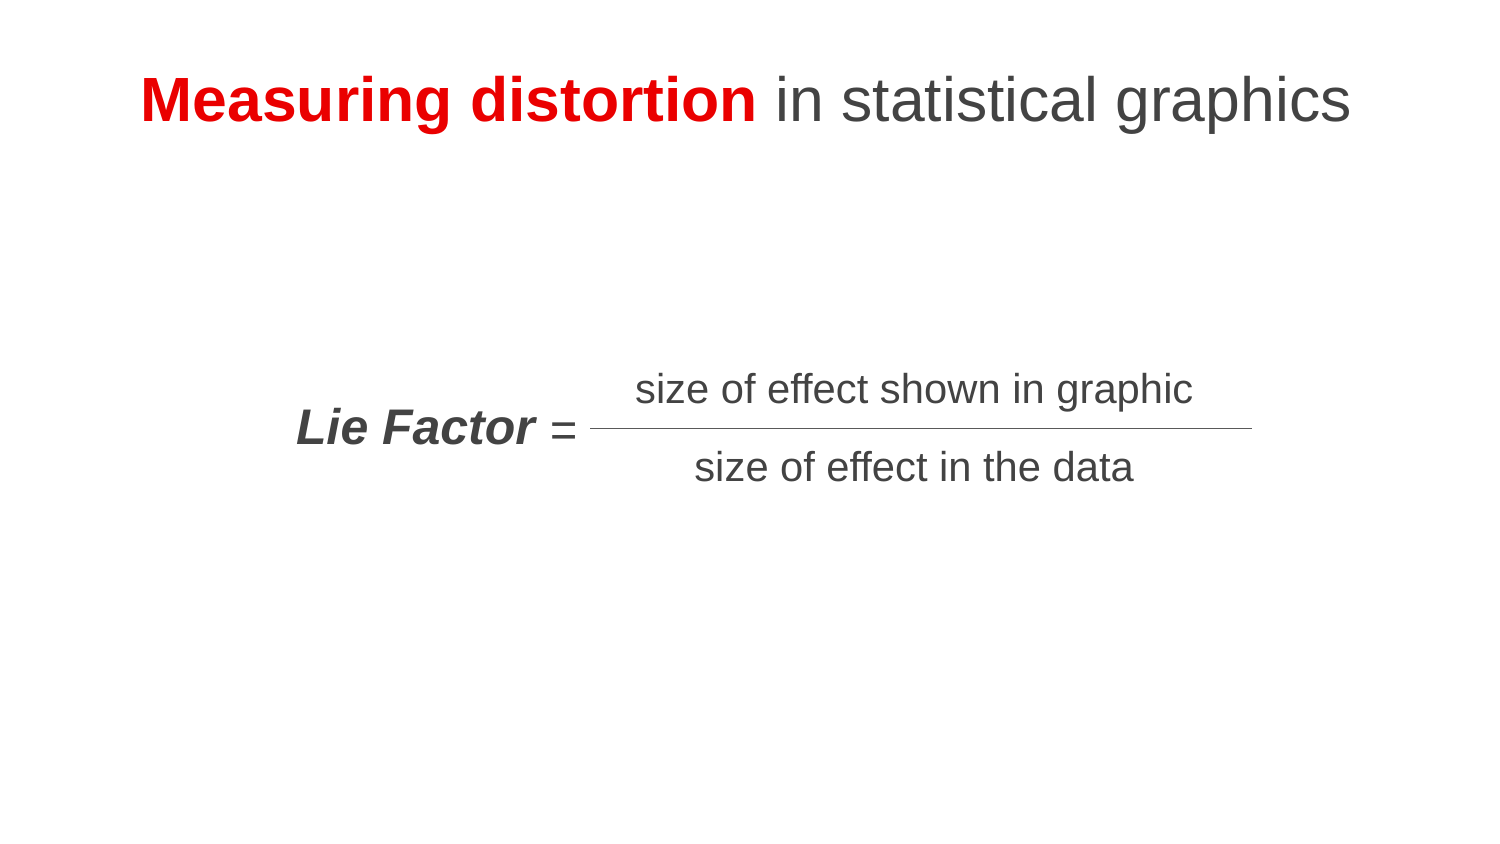

Measuring distortion in statistical graphics
size of effect shown in graphic
Lie Factor =
size of effect in the data